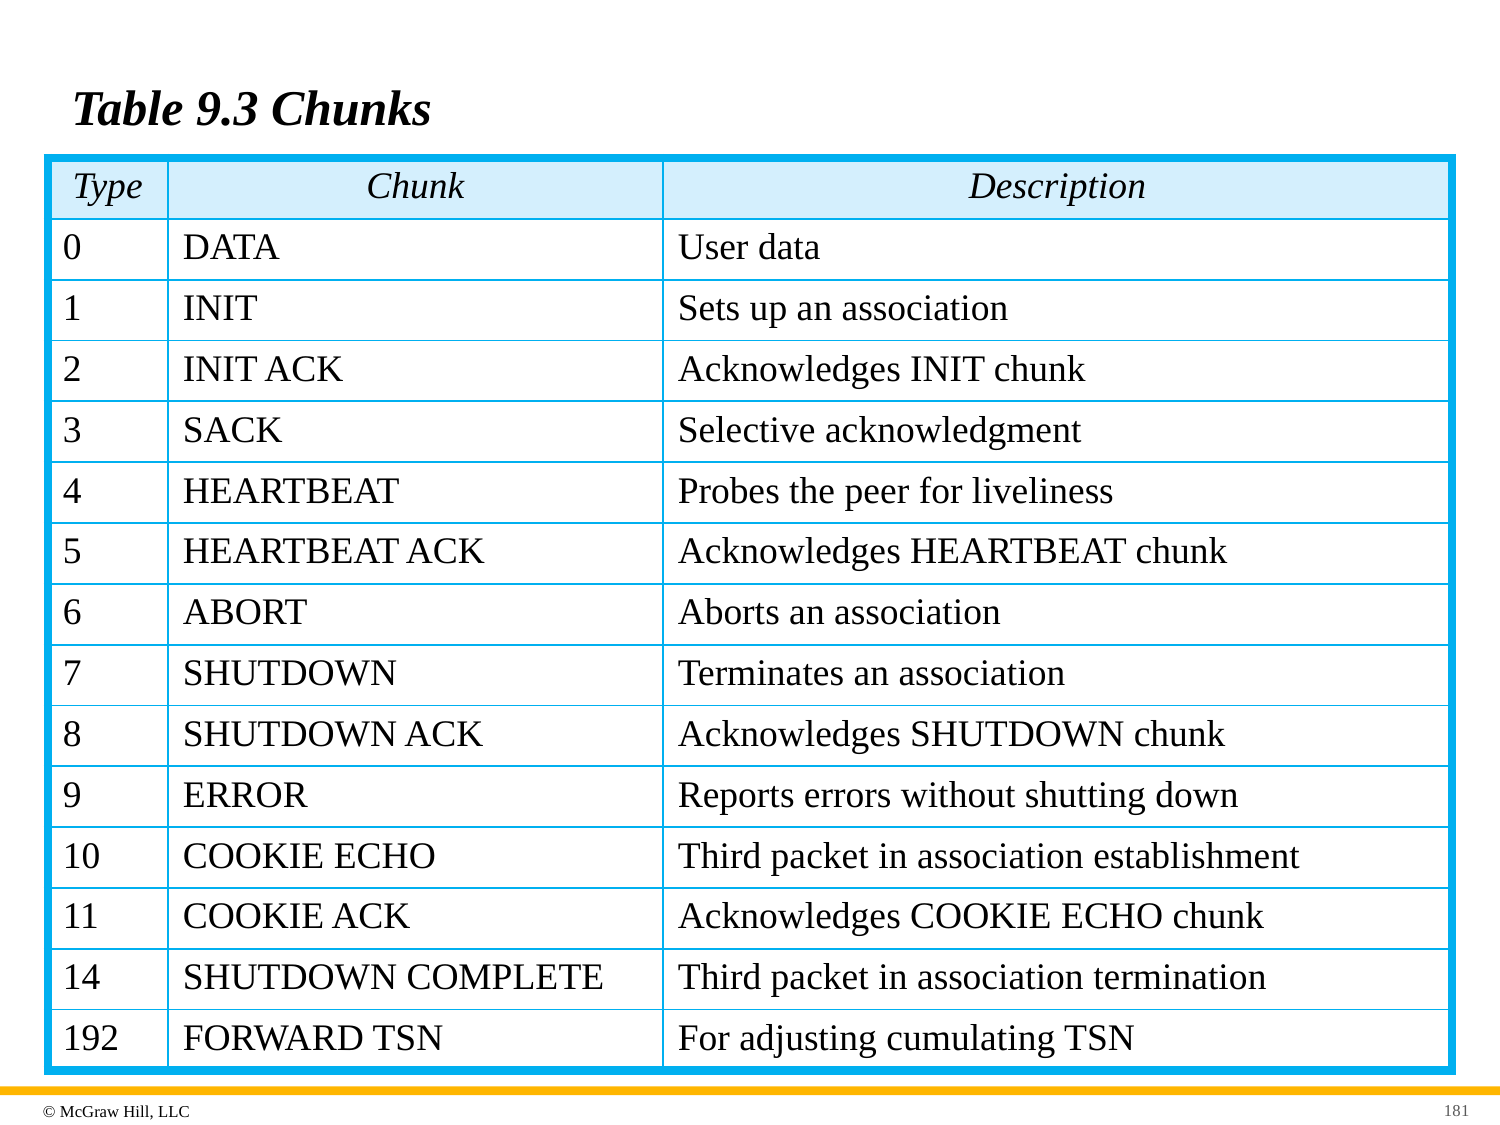

# Table 9.3 Chunks
| Type | Chunk | Description |
| --- | --- | --- |
| 0 | DATA | User data |
| 1 | INIT | Sets up an association |
| 2 | INIT ACK | Acknowledges INIT chunk |
| 3 | SACK | Selective acknowledgment |
| 4 | HEARTBEAT | Probes the peer for liveliness |
| 5 | HEARTBEAT ACK | Acknowledges HEARTBEAT chunk |
| 6 | ABORT | Aborts an association |
| 7 | SHUTDOWN | Terminates an association |
| 8 | SHUTDOWN ACK | Acknowledges SHUTDOWN chunk |
| 9 | ERROR | Reports errors without shutting down |
| 10 | COOKIE ECHO | Third packet in association establishment |
| 11 | COOKIE ACK | Acknowledges COOKIE ECHO chunk |
| 14 | SHUTDOWN COMPLETE | Third packet in association termination |
| 192 | FORWARD TSN | For adjusting cumulating TSN |
181